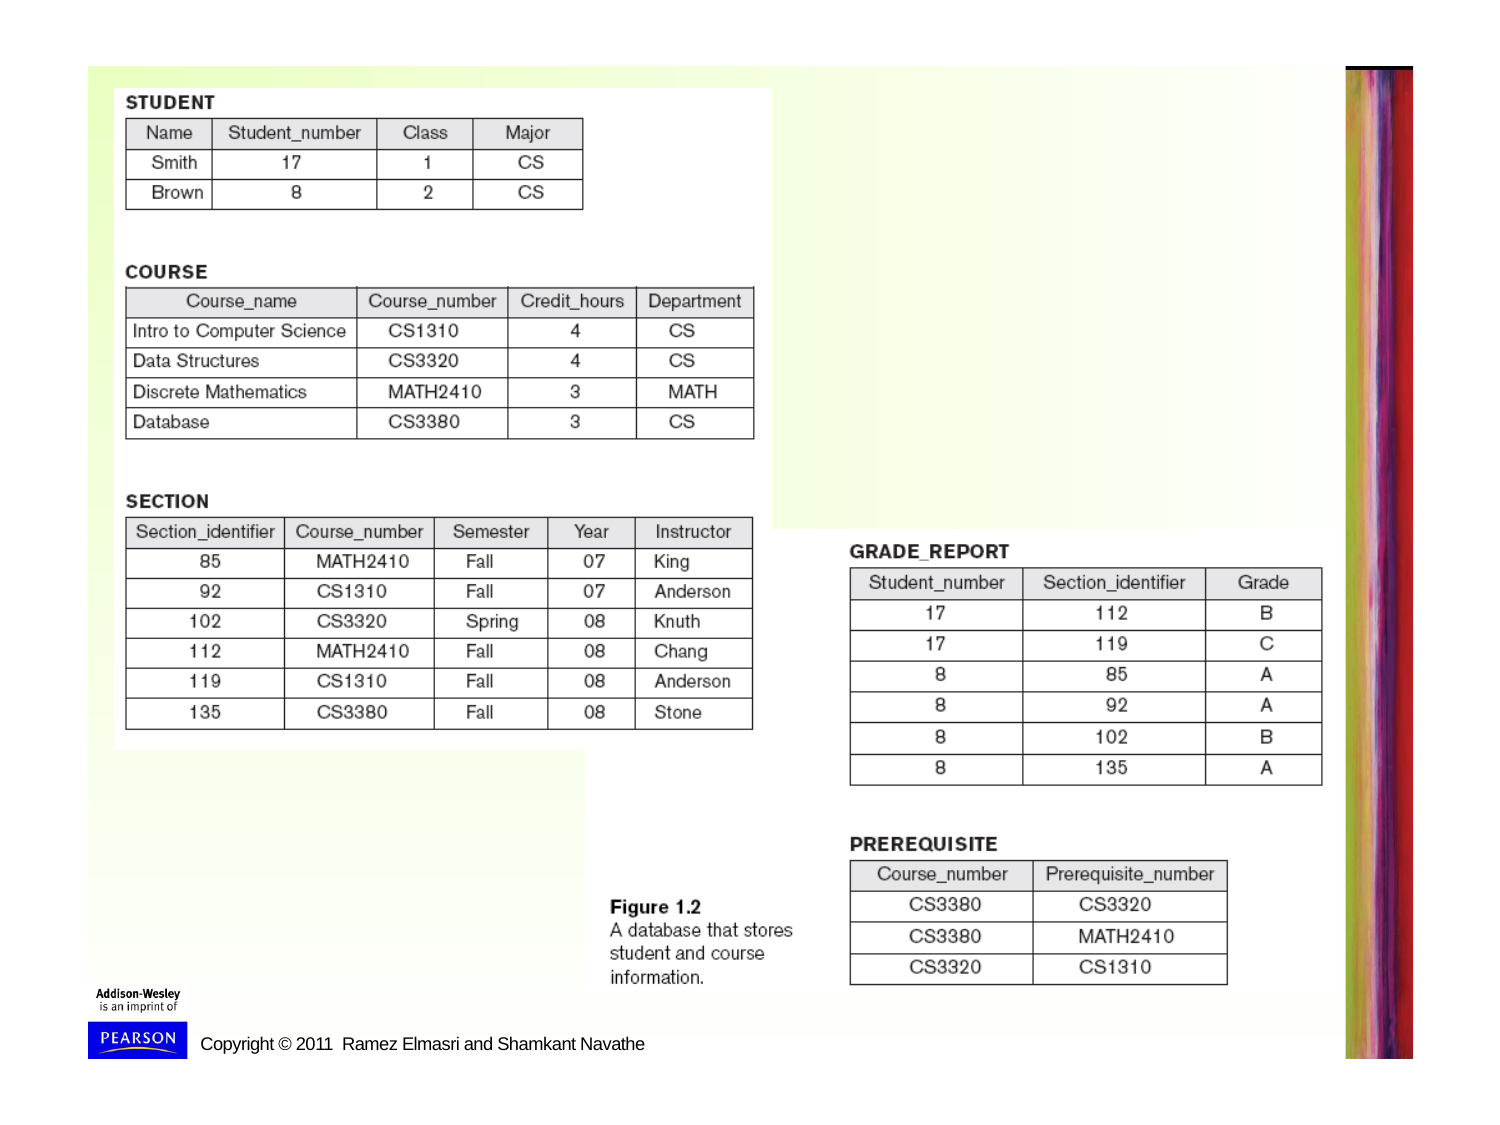

Copyright © 2011  Ramez Elmasri and Shamkant Navathe